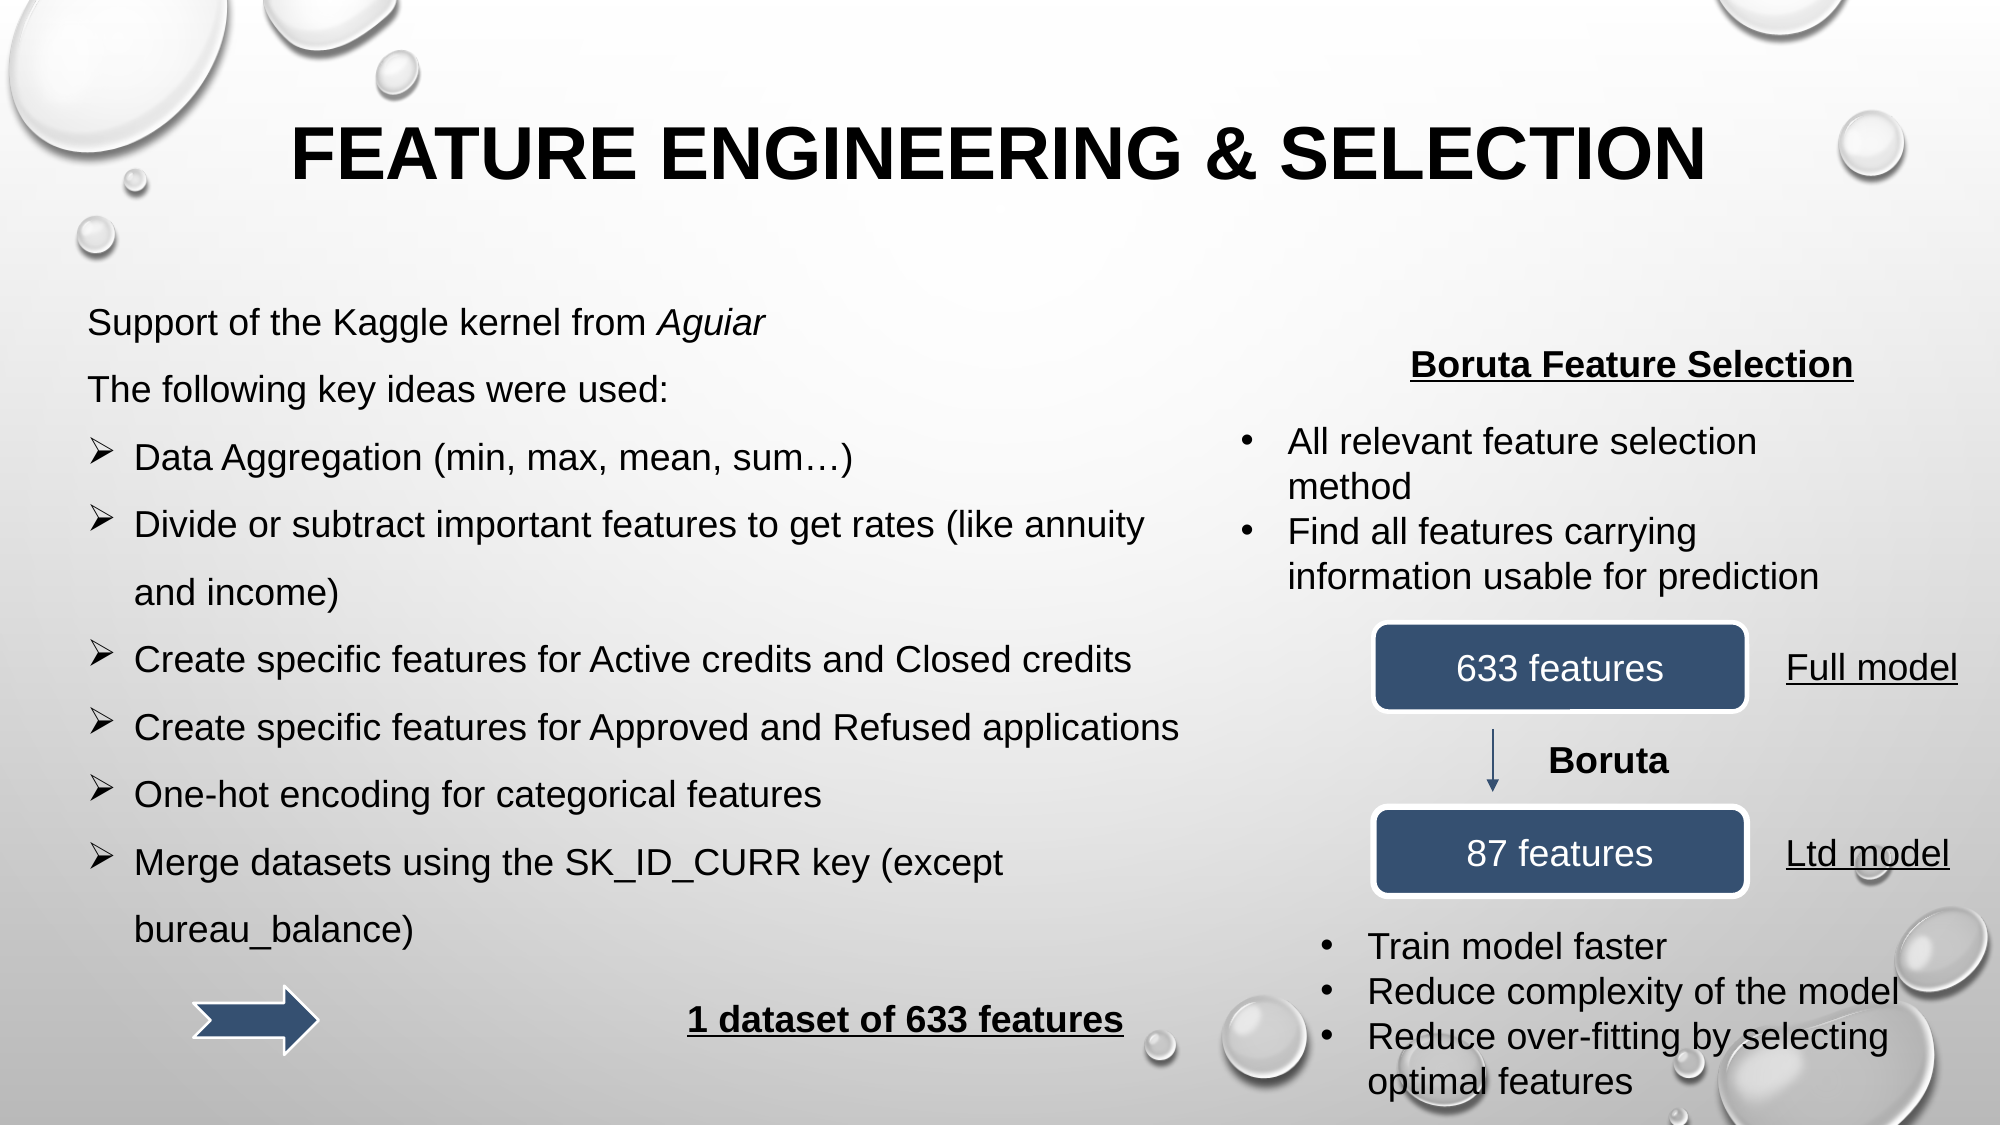

# Feature ENGineering & selection
Support of the Kaggle kernel from Aguiar
The following key ideas were used:
Data Aggregation (min, max, mean, sum…)
Divide or subtract important features to get rates (like annuity and income)
Create specific features for Active credits and Closed credits
Create specific features for Approved and Refused applications
One-hot encoding for categorical features
Merge datasets using the SK_ID_CURR key (except bureau_balance)

				1 dataset of 633 features
Boruta Feature Selection
All relevant feature selection method
Find all features carrying information usable for prediction
633 features
Full model
Boruta
87 features
Ltd model
Train model faster
Reduce complexity of the model
Reduce over-fitting by selecting optimal features